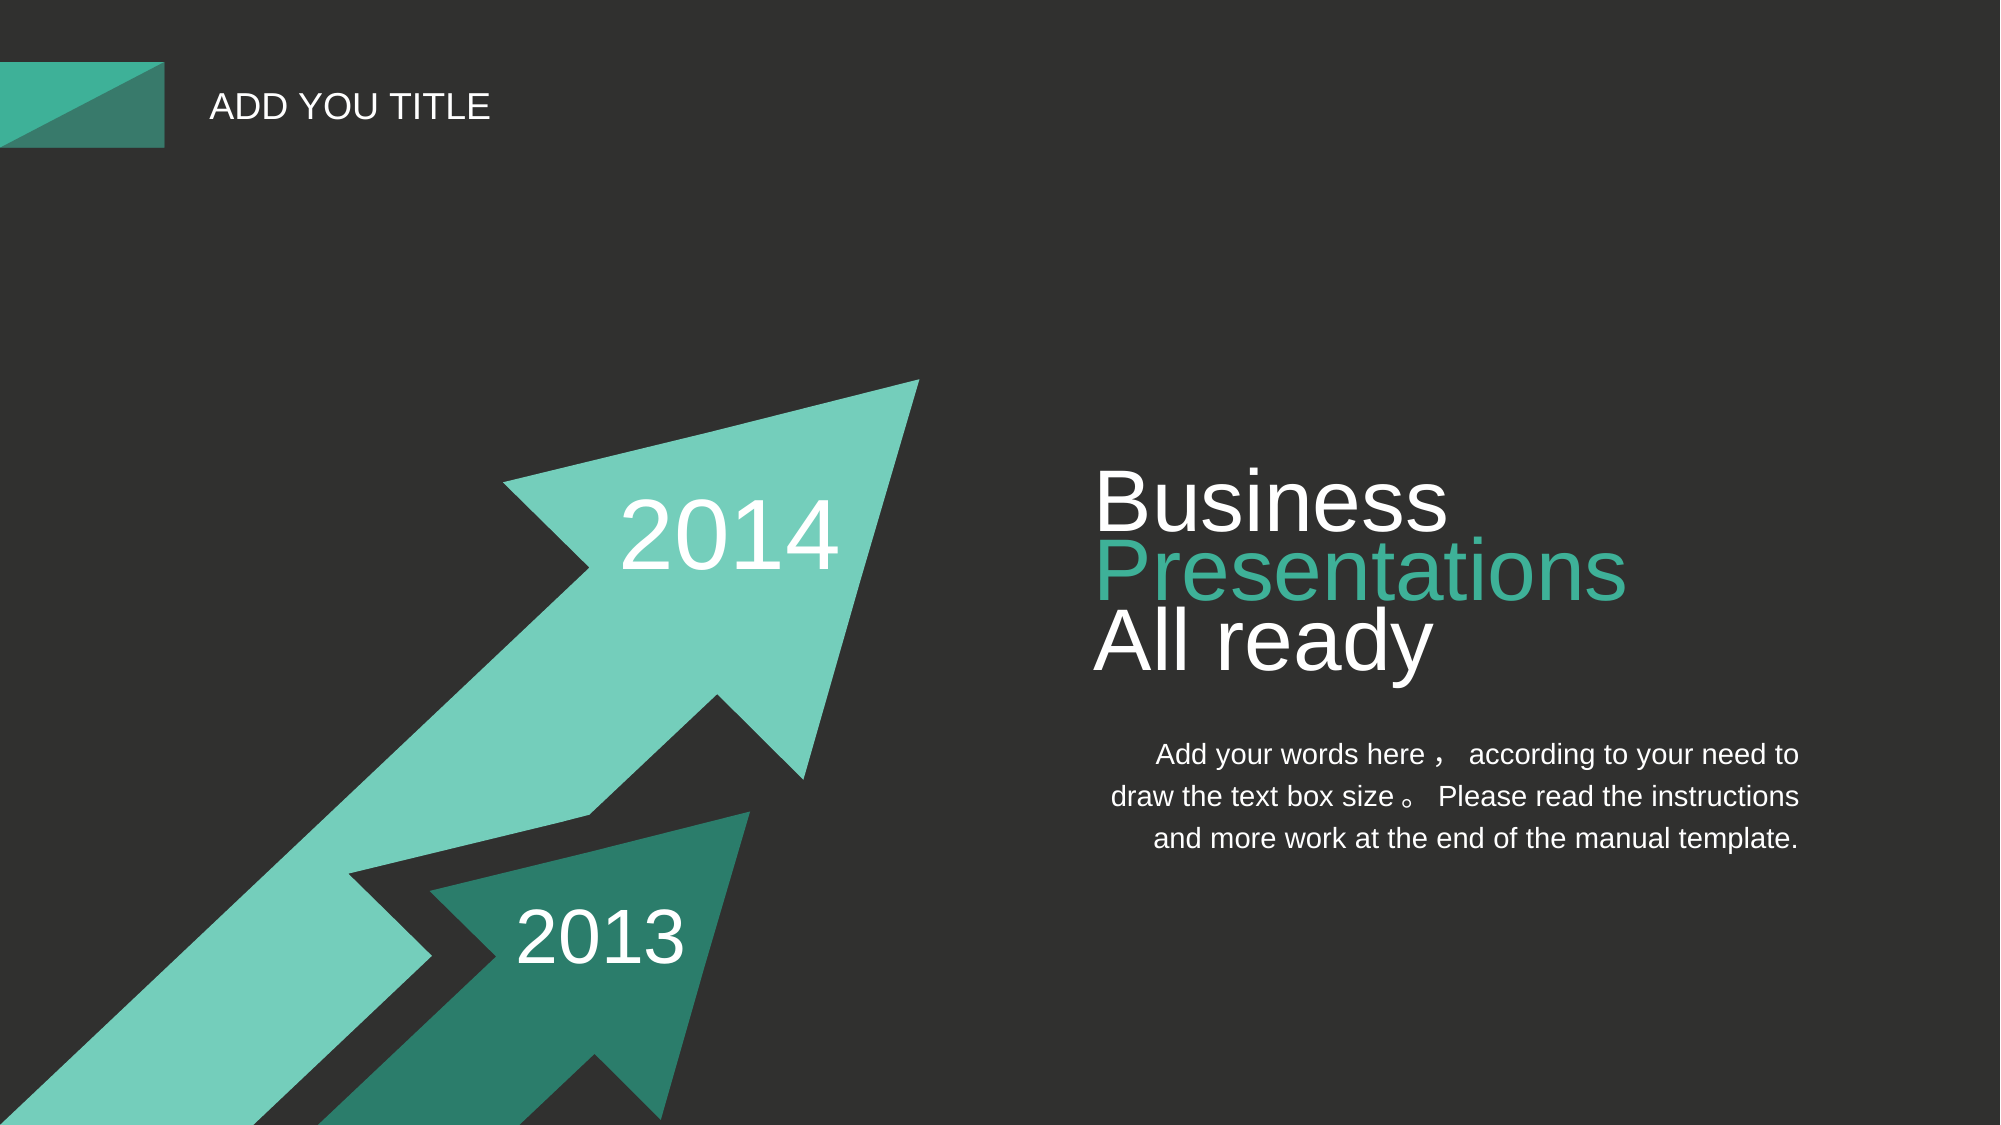

ADD YOU TITLE

Business
Presentations
All ready
2014
Add your words here，according to your need to draw the text box size。Please read the instructions and more work at the end of the manual template.

2013